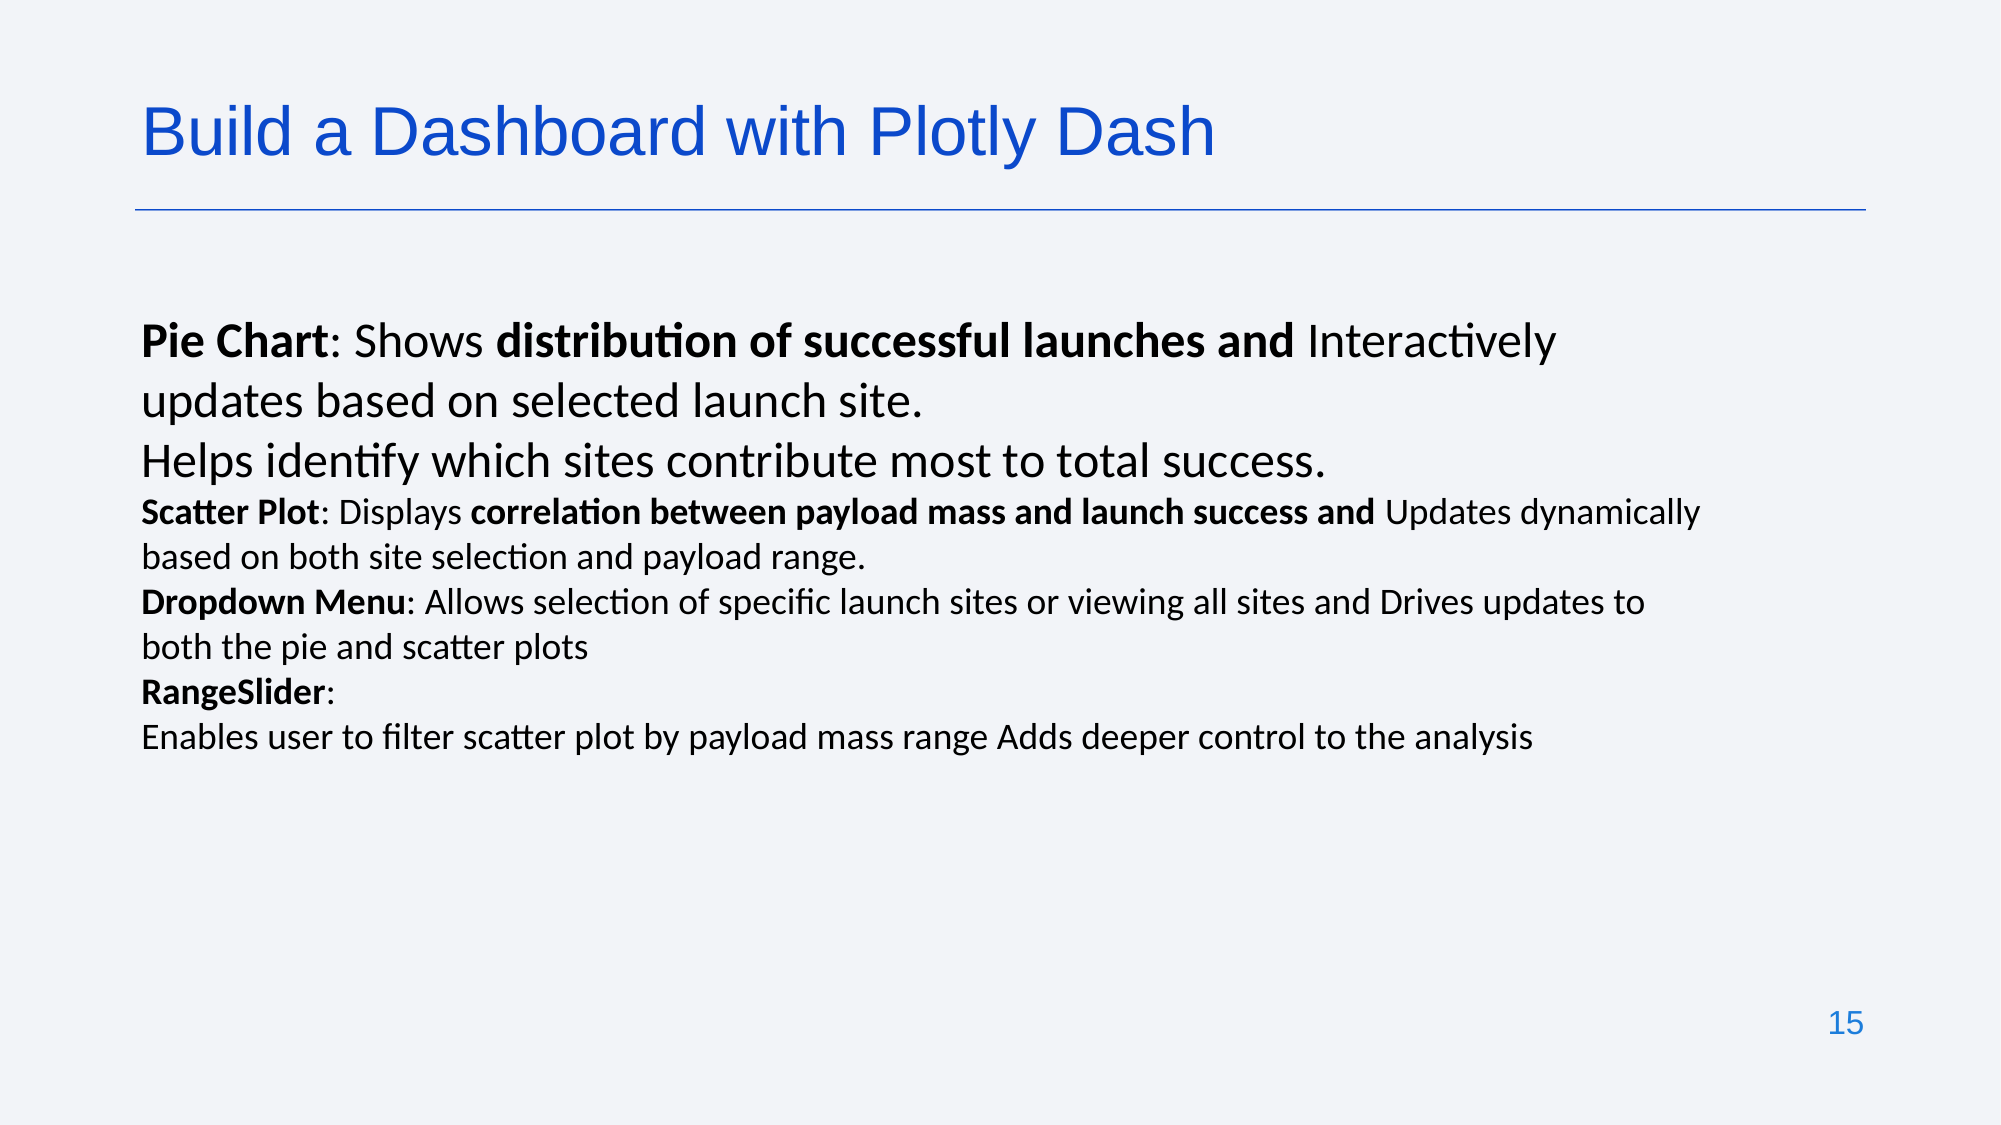

Build a Dashboard with Plotly Dash
Pie Chart: Shows distribution of successful launches and Interactively updates based on selected launch site.
Helps identify which sites contribute most to total success.
Scatter Plot: Displays correlation between payload mass and launch success and Updates dynamically based on both site selection and payload range.
Dropdown Menu: Allows selection of specific launch sites or viewing all sites and Drives updates to both the pie and scatter plots
RangeSlider:
Enables user to filter scatter plot by payload mass range Adds deeper control to the analysis

15